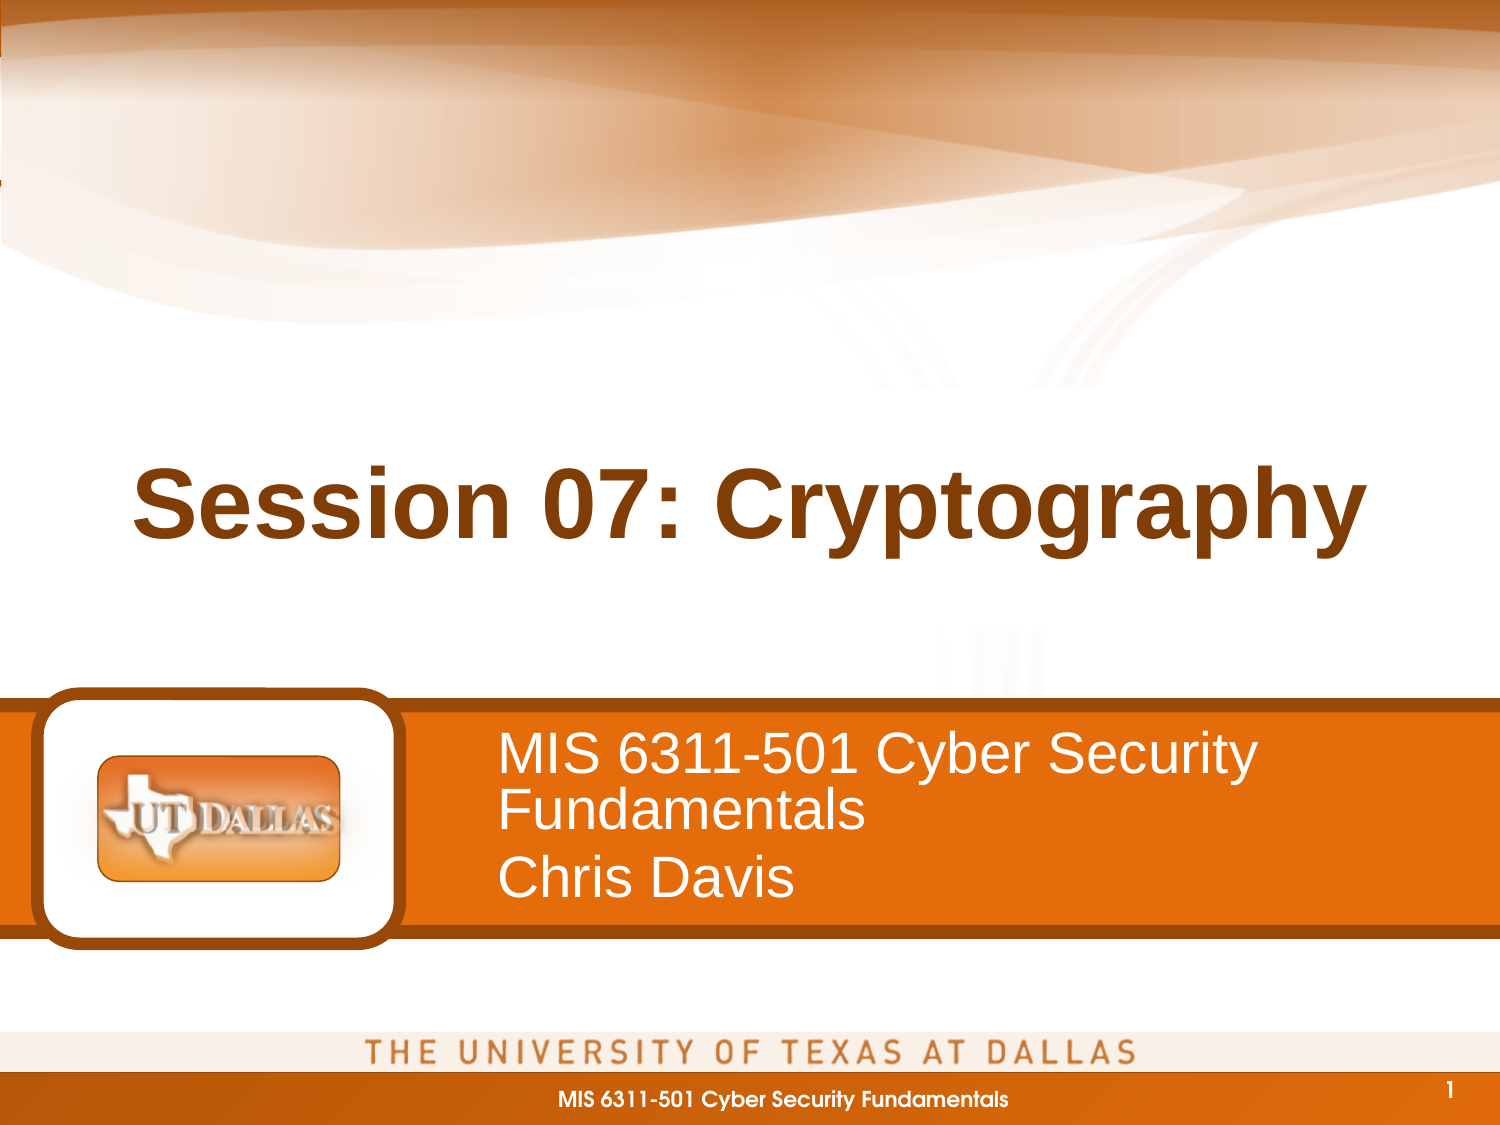

# Session 07: Cryptography
MIS 6311-501 Cyber Security Fundamentals
Chris Davis
1